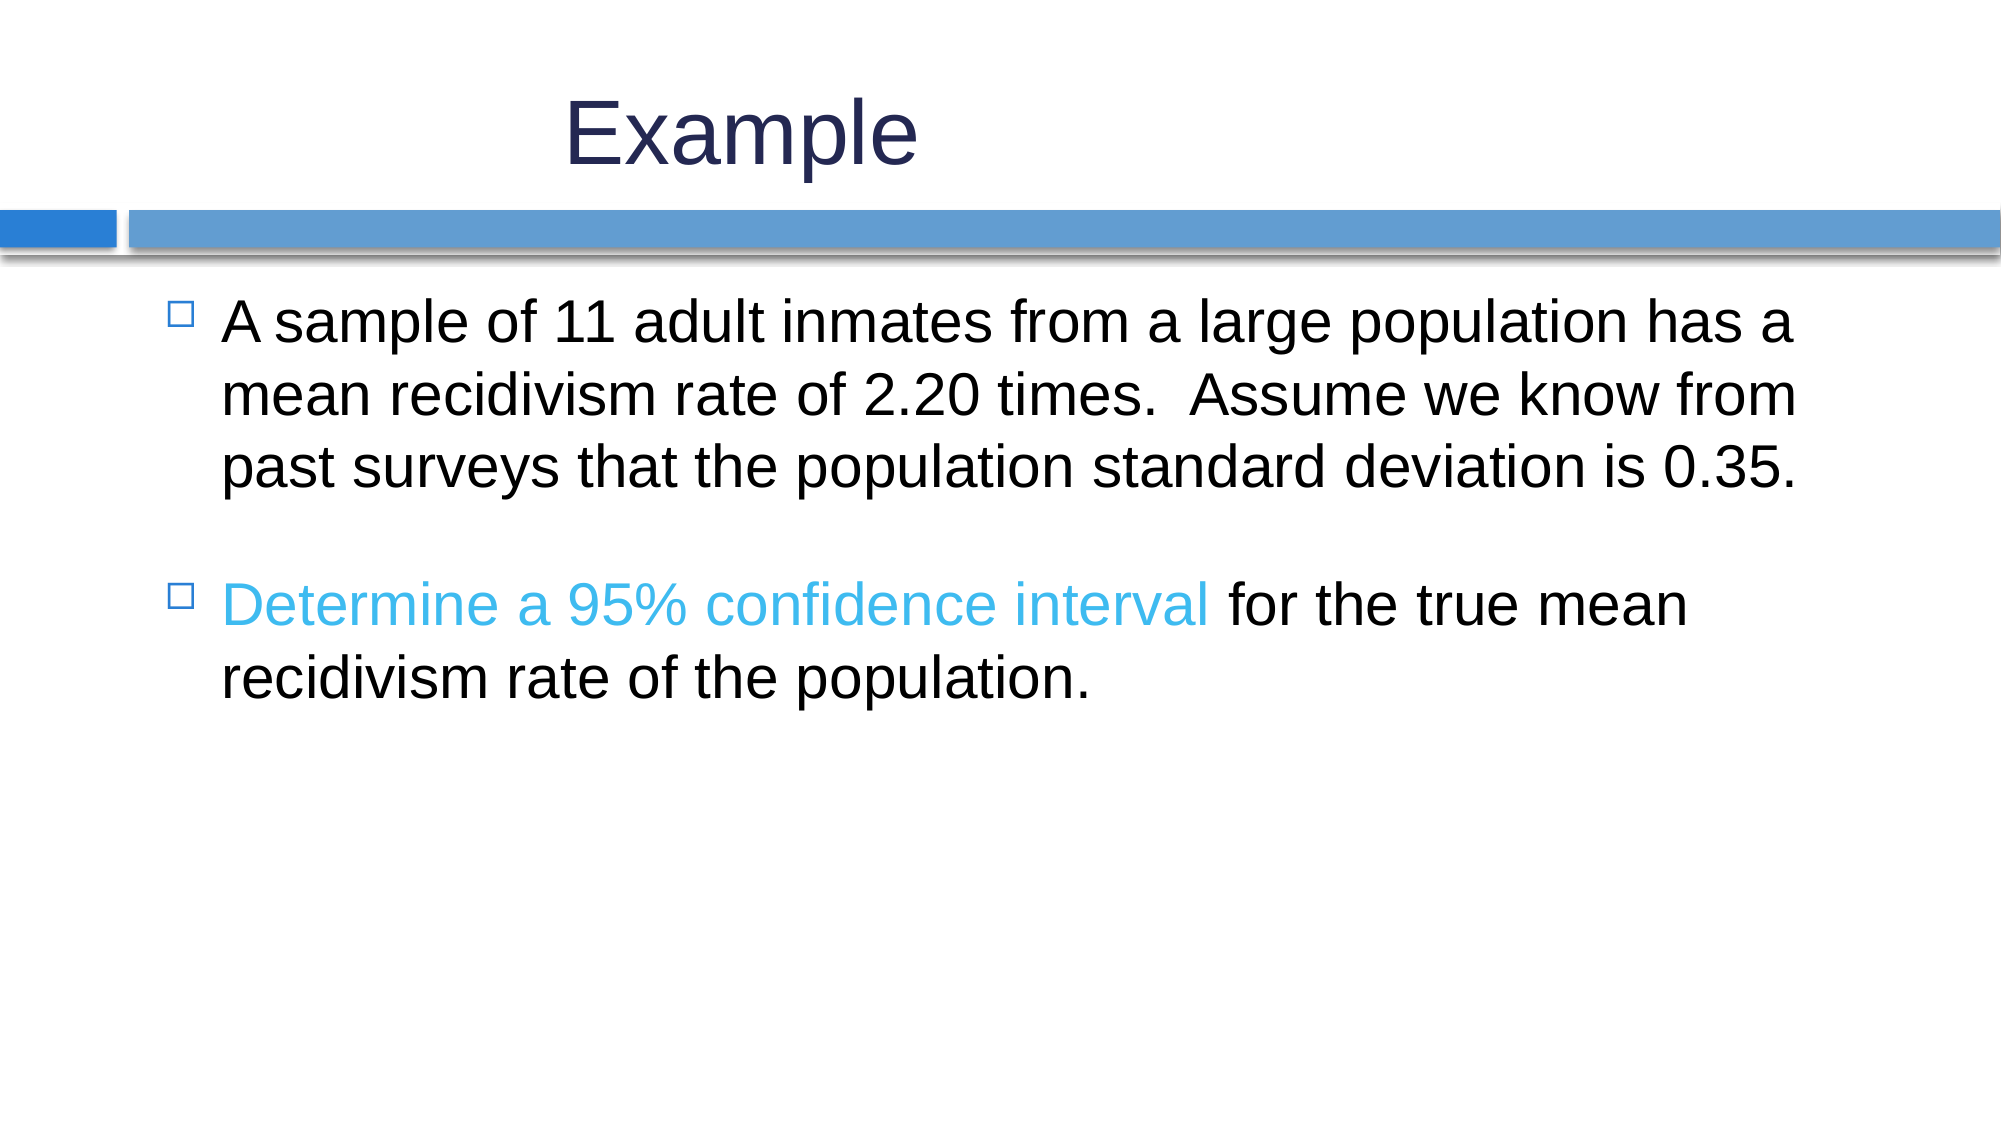

# Example
A sample of 11 adult inmates from a large population has a mean recidivism rate of 2.20 times.  Assume we know from past surveys that the population standard deviation is 0.35.

Determine a 95% confidence interval for the true mean recidivism rate of the population.